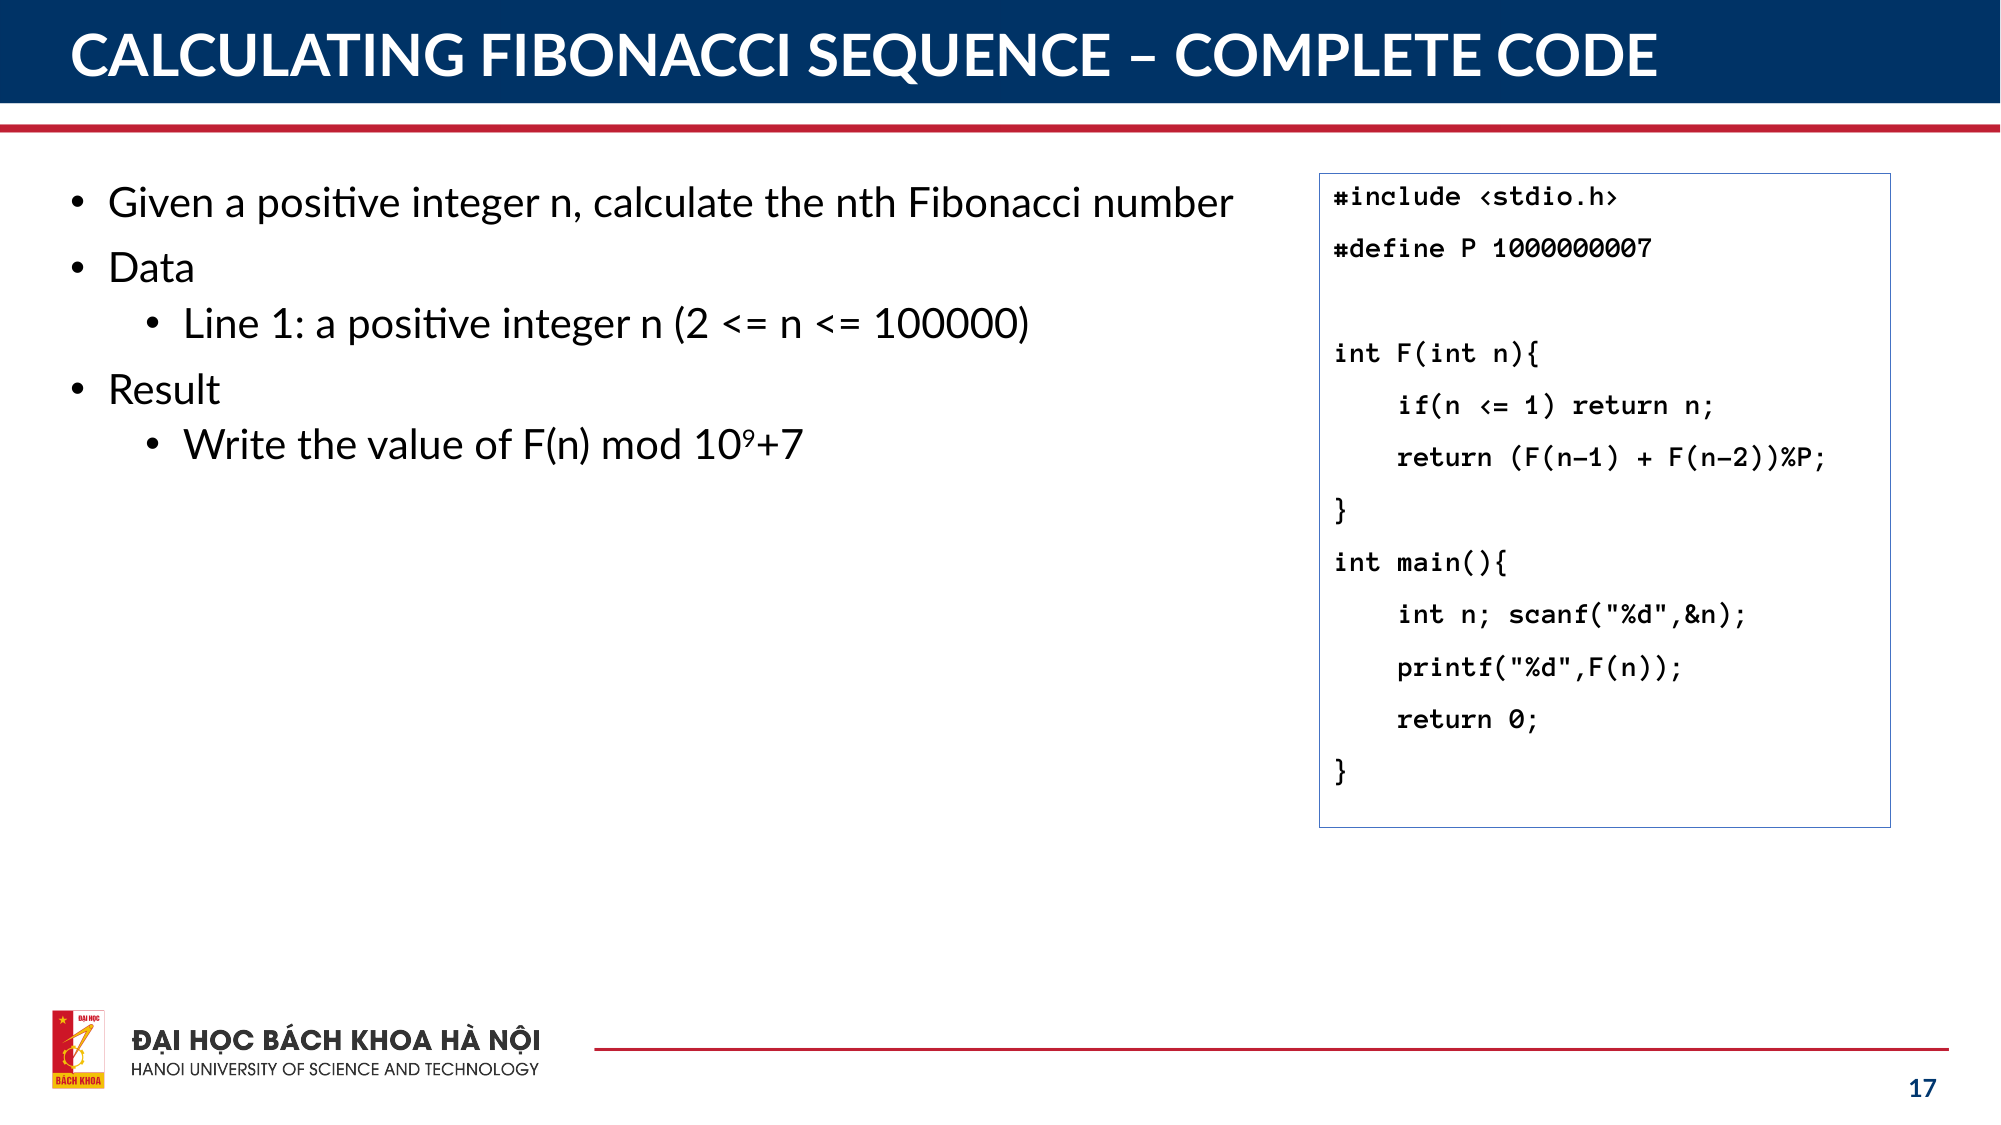

# CALCULATING FIBONACCI SEQUENCE – COMPLETE CODE
#include <stdio.h>
#define P 1000000007

int F(int n){
    if(n <= 1) return n;
    return (F(n-1) + F(n-2))%P;
}
int main(){
    int n; scanf("%d",&n);
    printf("%d",F(n));
    return 0;
}
Given a positive integer n, calculate the nth Fibonacci number
Data
Line 1: a positive integer n (2 <= n <= 100000)
Result
Write the value of F(n) mod 109+7
17